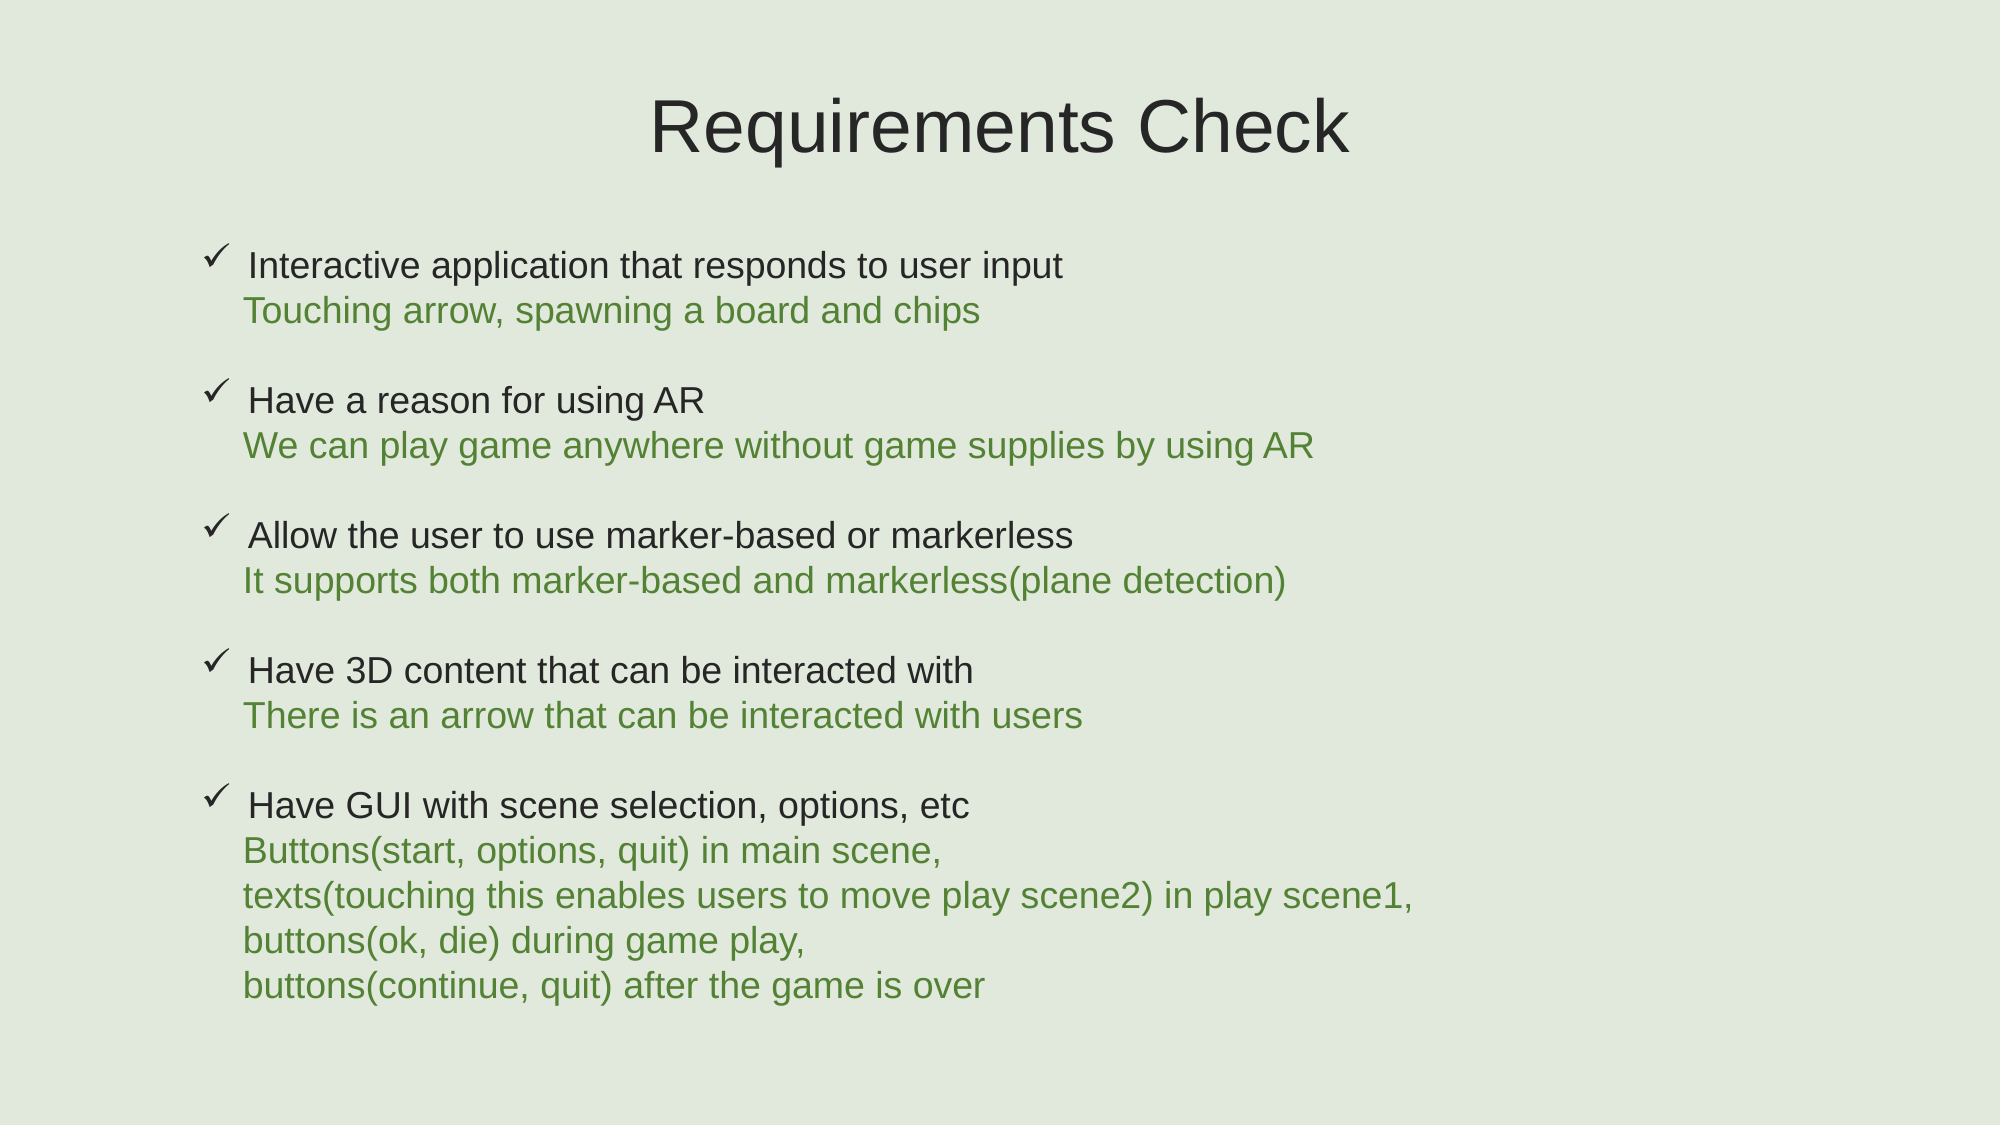

Requirements Check
Interactive application that responds to user input
    Touching arrow, spawning a board and chips

Have a reason for using AR
    We can play game anywhere without game supplies by using AR

Allow the user to use marker-based or markerless
    It supports both marker-based and markerless(plane detection)

Have 3D content that can be interacted with
    There is an arrow that can be interacted with users

Have GUI with scene selection, options, etc
    Buttons(start, options, quit) in main scene,
    texts(touching this enables users to move play scene2) in play scene1,
    buttons(ok, die) during game play,
    buttons(continue, quit) after the game is over